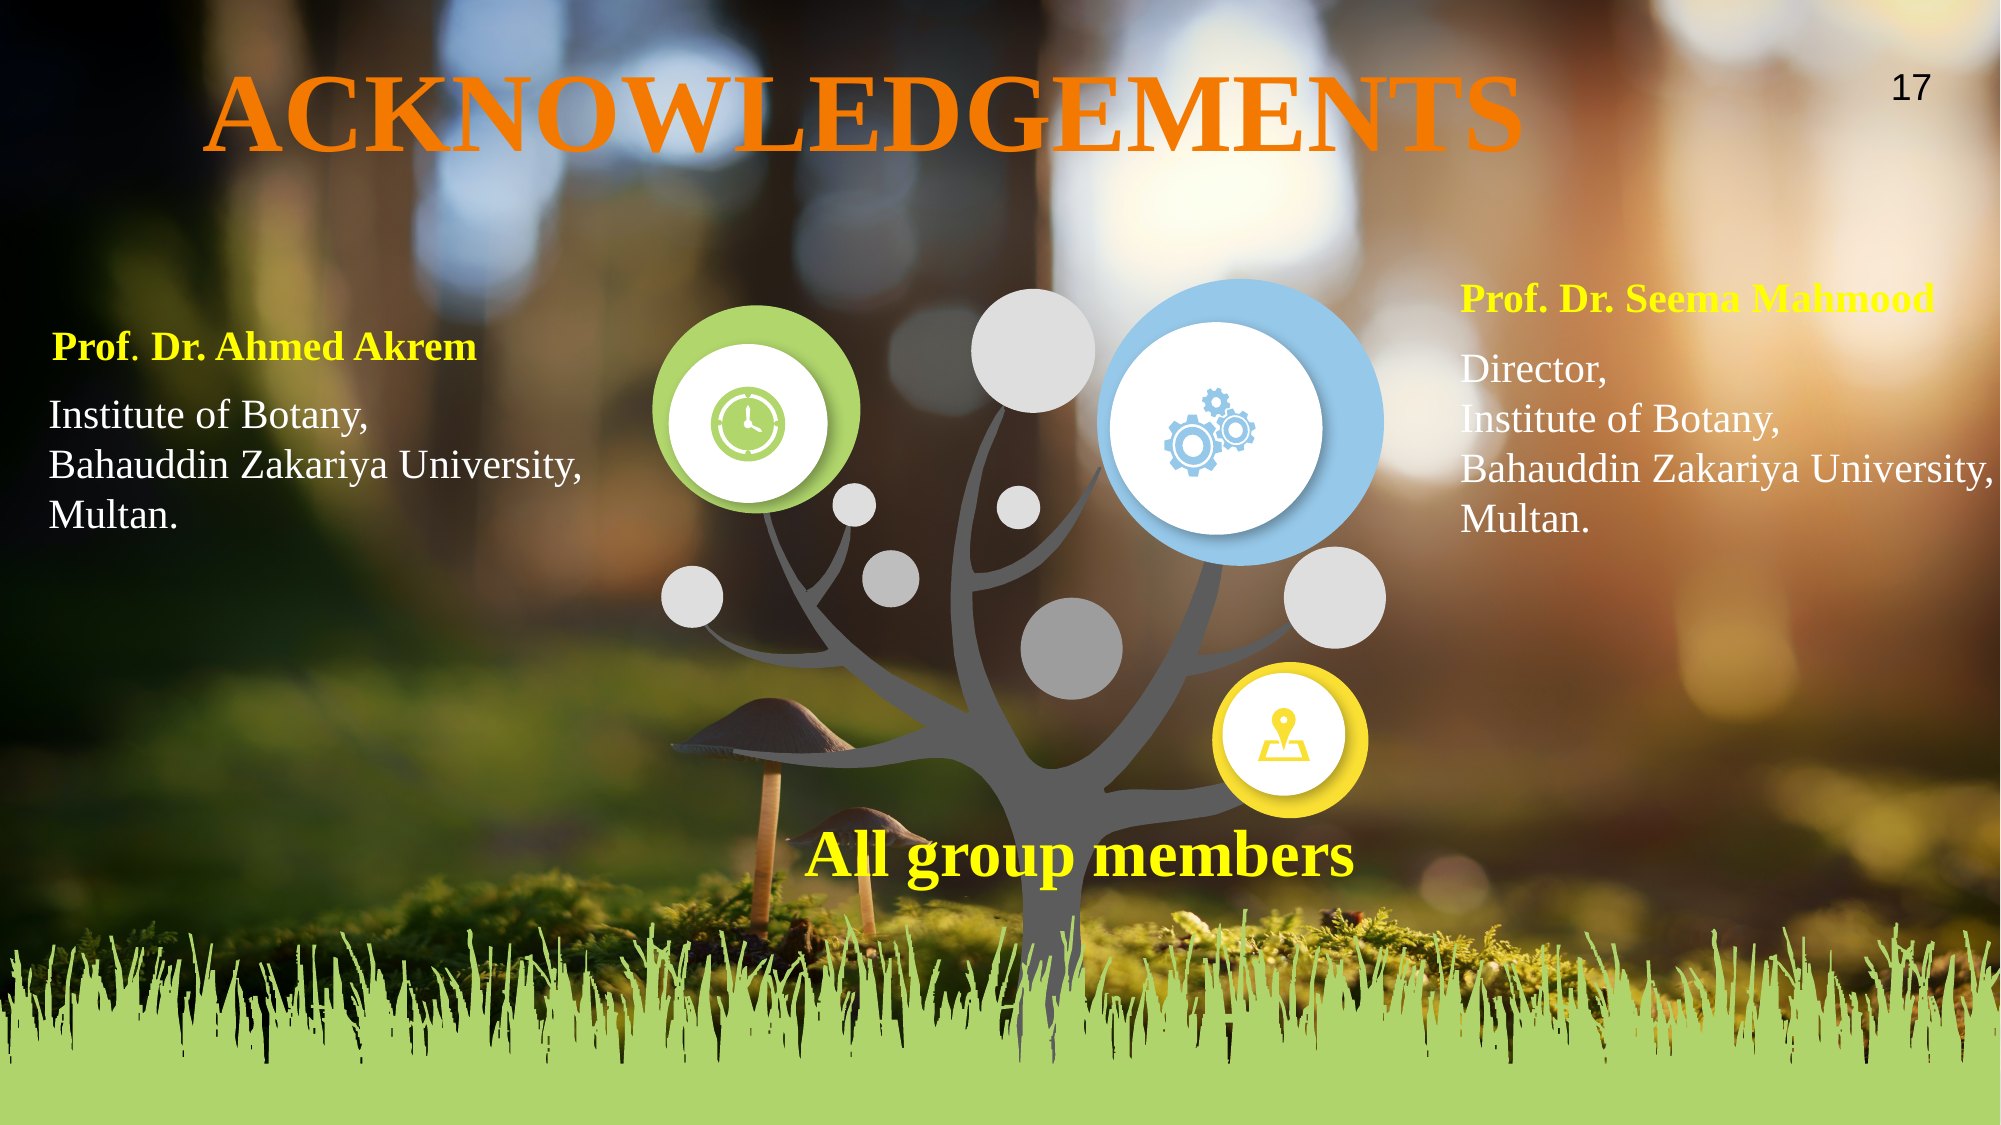

ACKNOWLEDGEMENTS
17
Prof. Dr. Seema Mahmood
Director,
Institute of Botany,
Bahauddin Zakariya University, Multan.

Prof. Dr. Ahmed Akrem
Institute of Botany,
Bahauddin Zakariya University,
Multan.

All group members